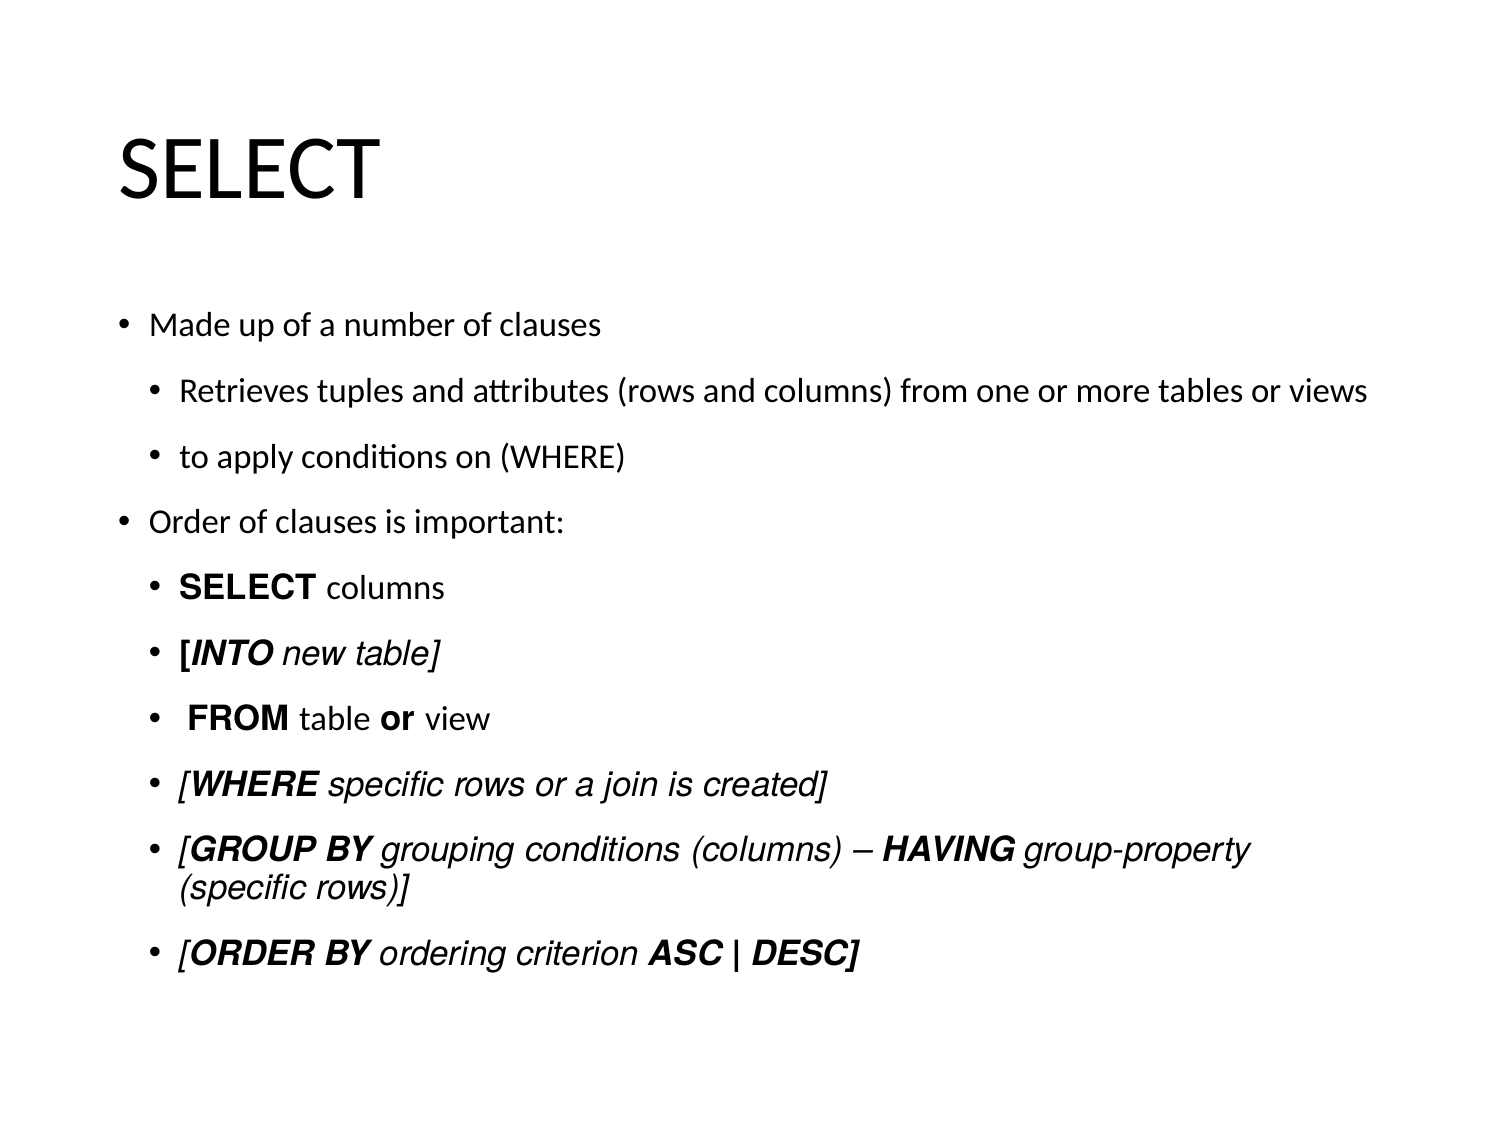

# SELECT
Made up of a number of clauses
Retrieves tuples and attributes (rows and columns) from one or more tables or views
to apply conditions on (WHERE)
Order of clauses is important:
SELECT columns
[INTO new table]
 FROM table or view
[WHERE specific rows or a join is created]
[GROUP BY grouping conditions (columns) – HAVING group-property (specific rows)]
[ORDER BY ordering criterion ASC | DESC]